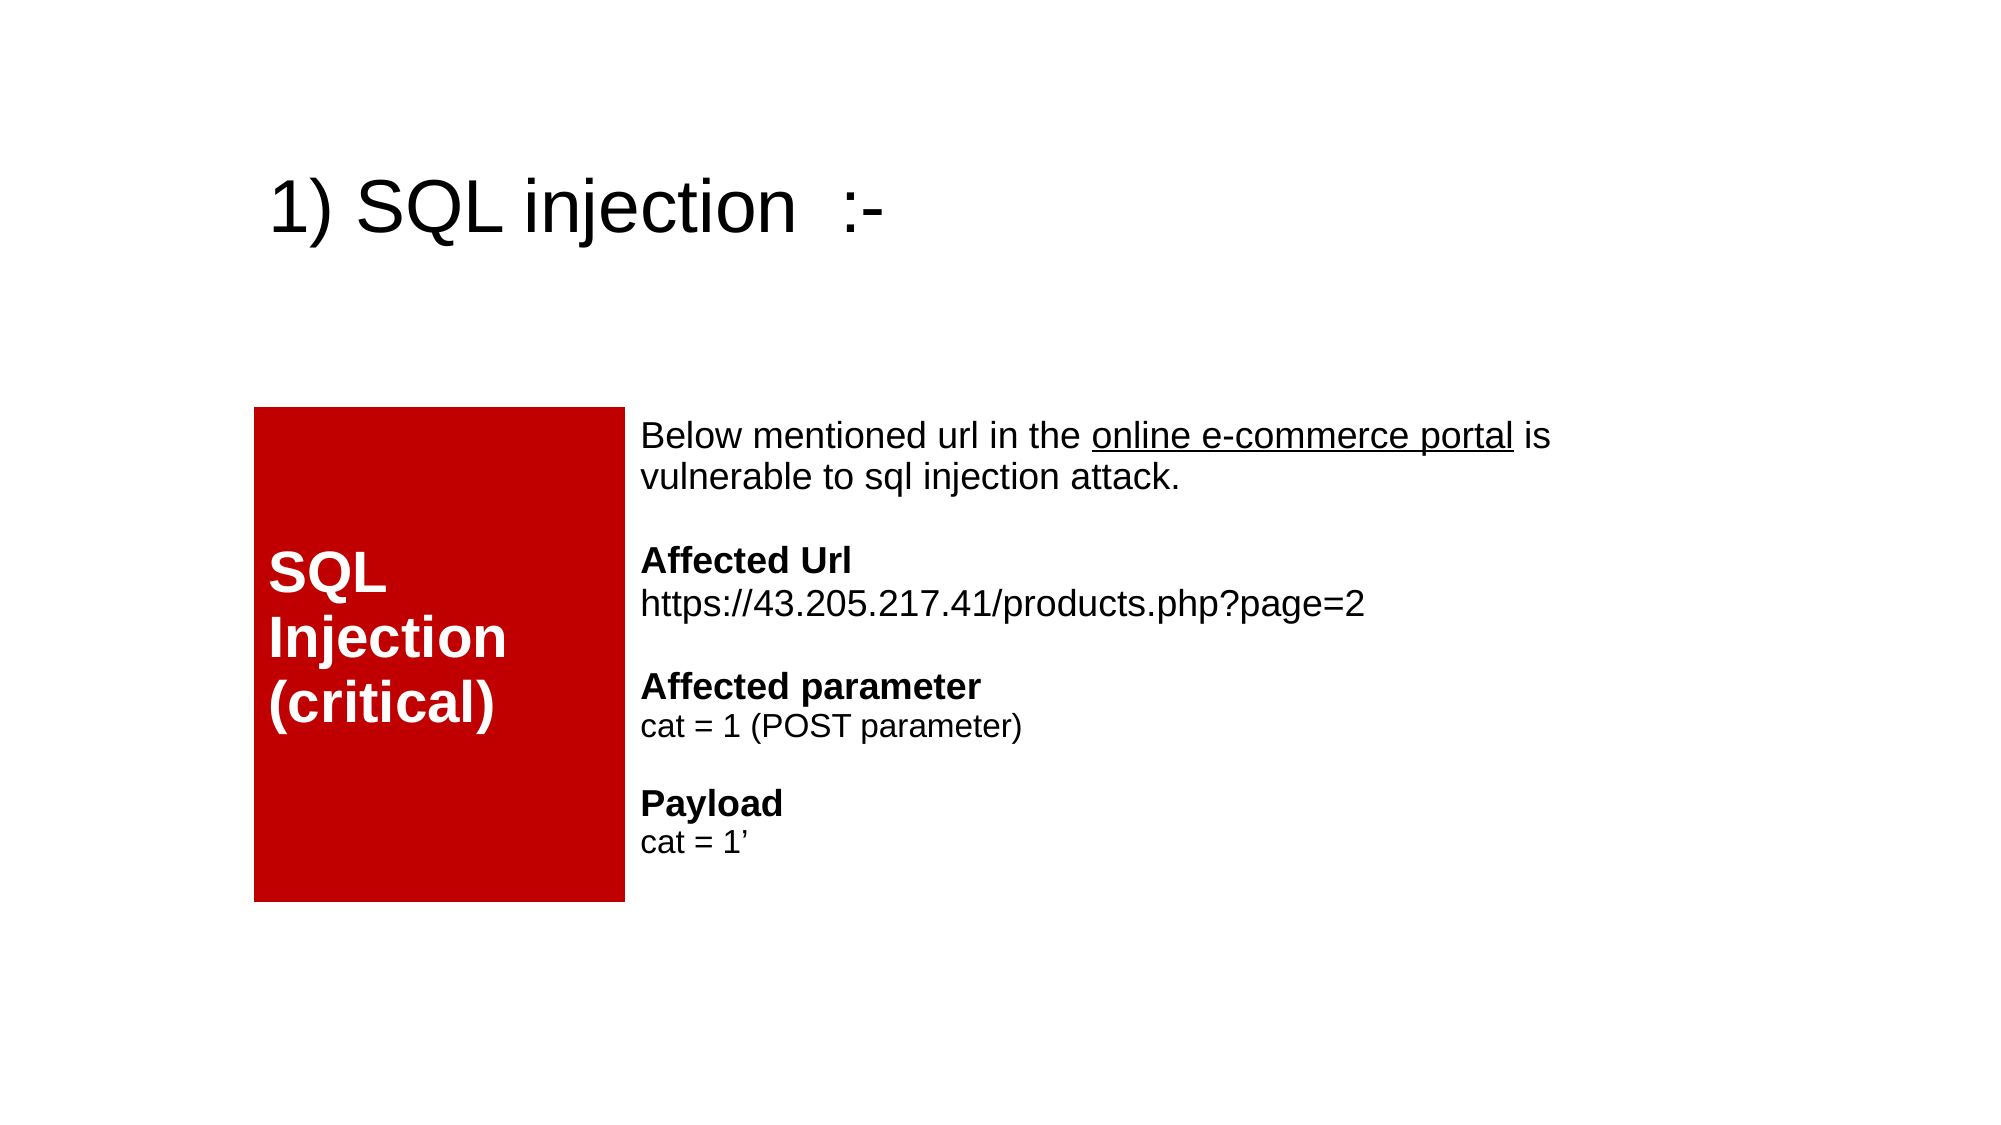

1) SQL injection  :-
| SQL Injection (critical) | Below mentioned url in the online e-commerce portal is vulnerable to sql injection attack. Affected Url https://43.205.217.41/products.php?page=2 Affected parameter cat = 1 (POST parameter) Payload cat = 1’ |
| --- | --- |